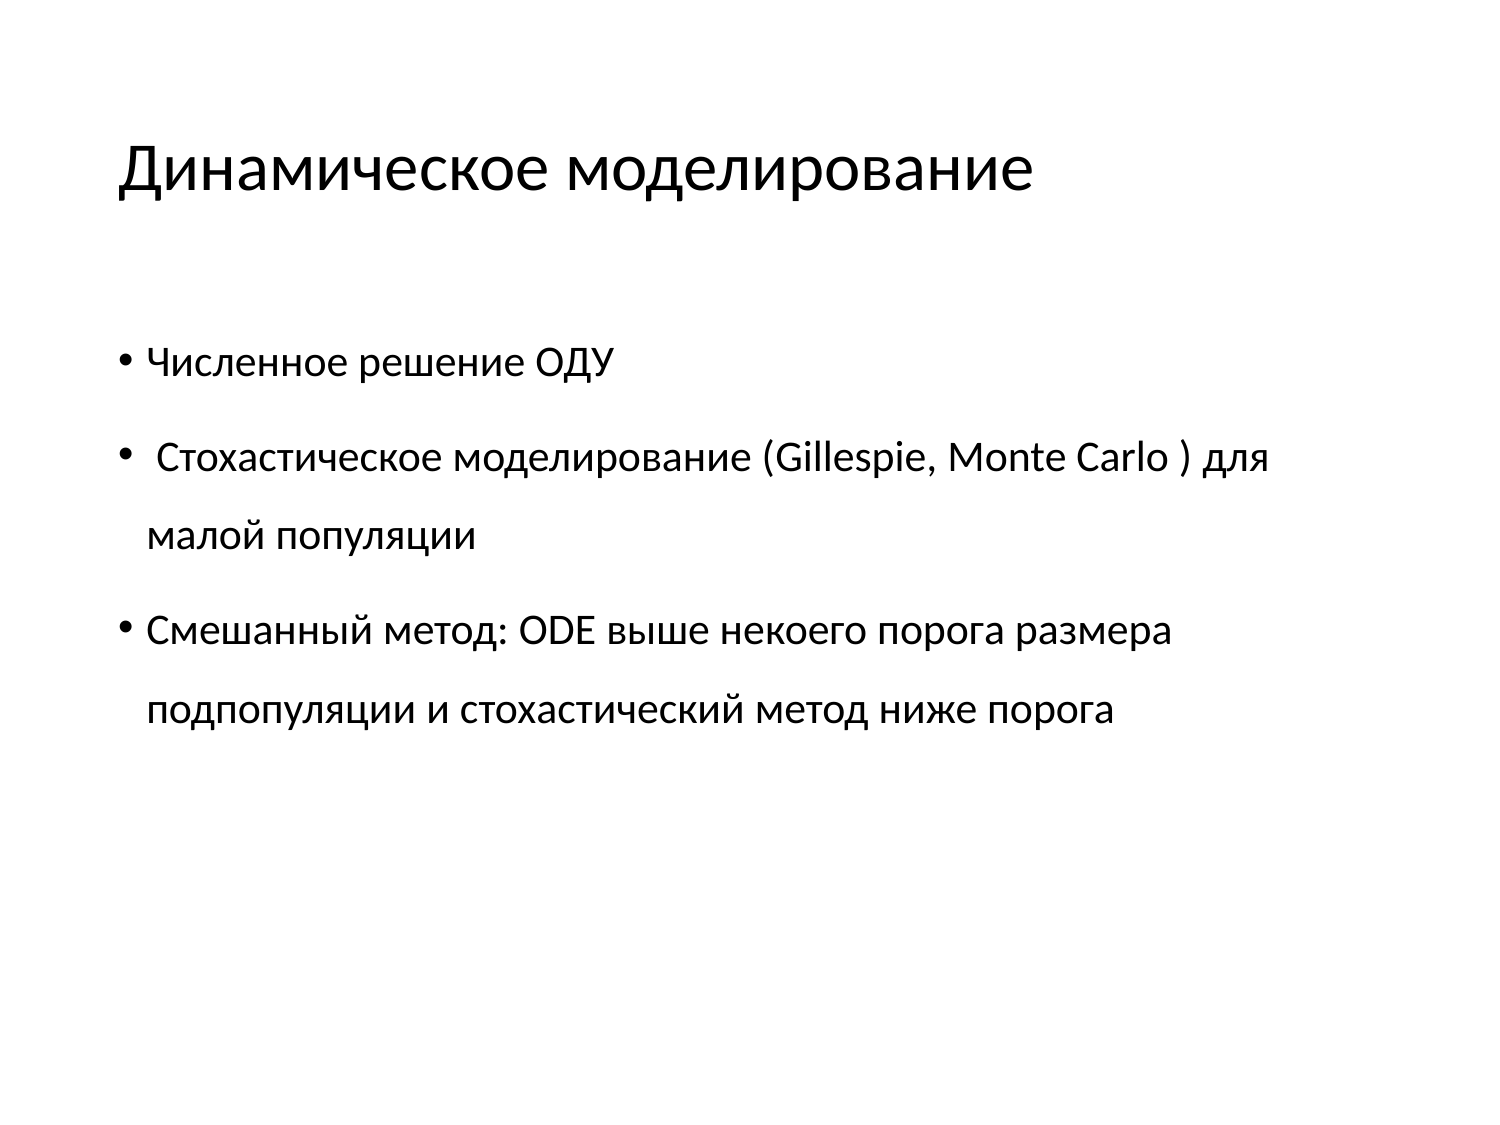

# Динамическое моделирование
Численное решение ОДУ
 Стохастическое моделирование (Gillespie, Monte Carlo ) для малой популяции
Смешанный метод: ODE выше некоего порога размера подпопуляции и стохастический метод ниже порога